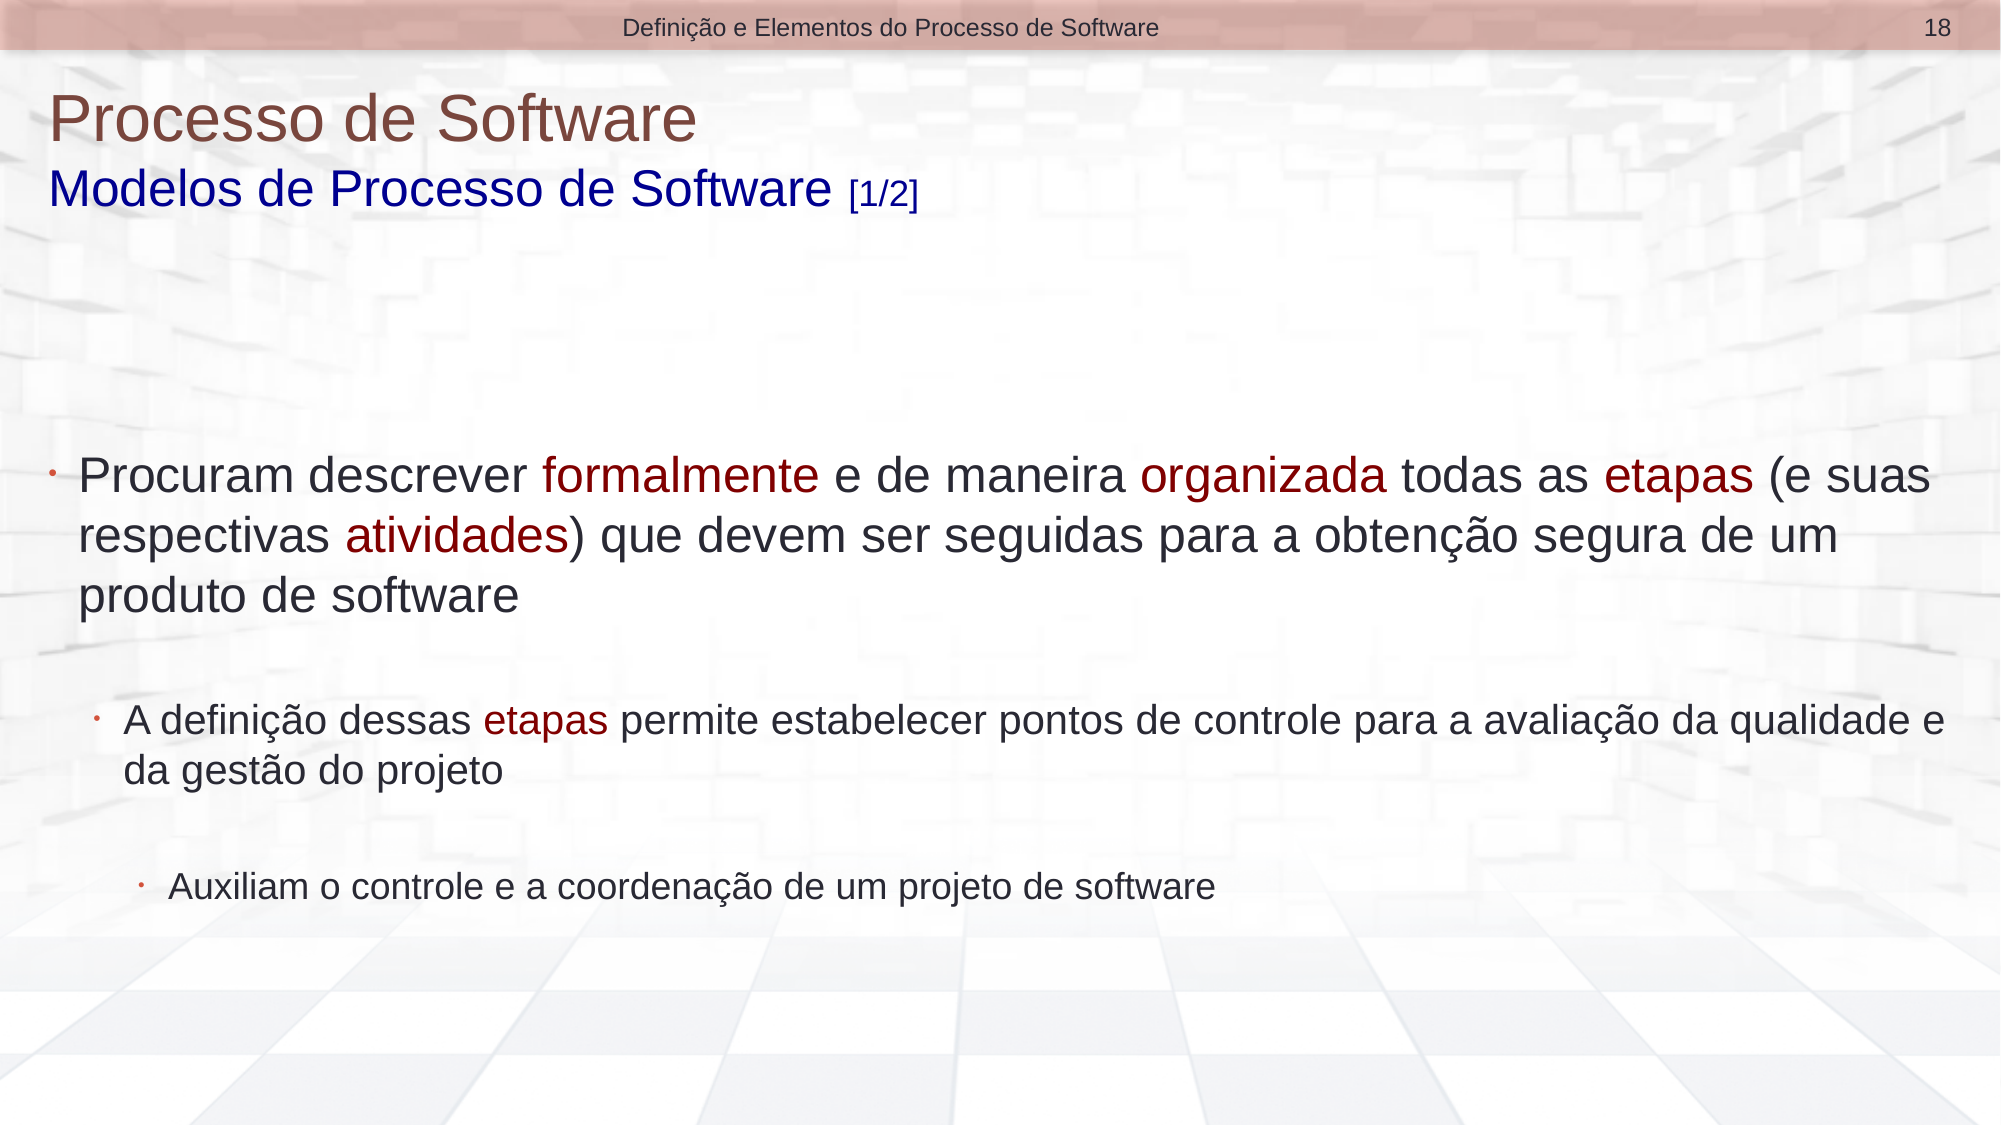

18
Definição e Elementos do Processo de Software
# Processo de Software Modelos de Processo de Software [1/2]
Procuram descrever formalmente e de maneira organizada todas as etapas (e suas respectivas atividades) que devem ser seguidas para a obtenção segura de um produto de software

A definição dessas etapas permite estabelecer pontos de controle para a avaliação da qualidade e da gestão do projeto

Auxiliam o controle e a coordenação de um projeto de software